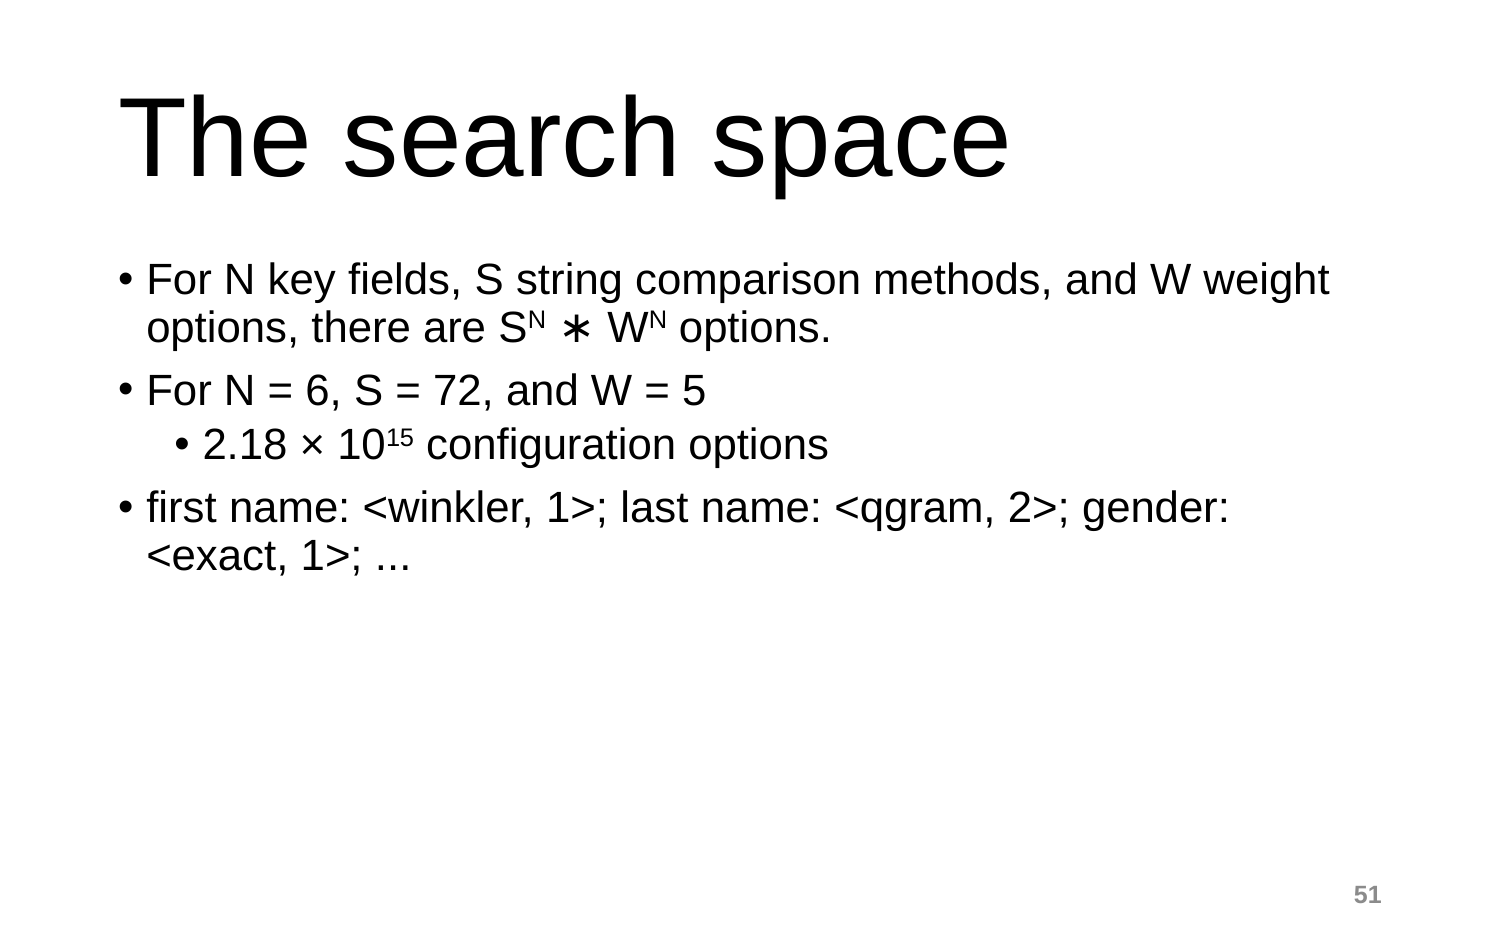

# The search space
For N key fields, S string comparison methods, and W weight options, there are SN ∗ WN options.
For N = 6, S = 72, and W = 5
2.18 × 1015 configuration options
first name: <winkler, 1>; last name: <qgram, 2>; gender: <exact, 1>; ...
51